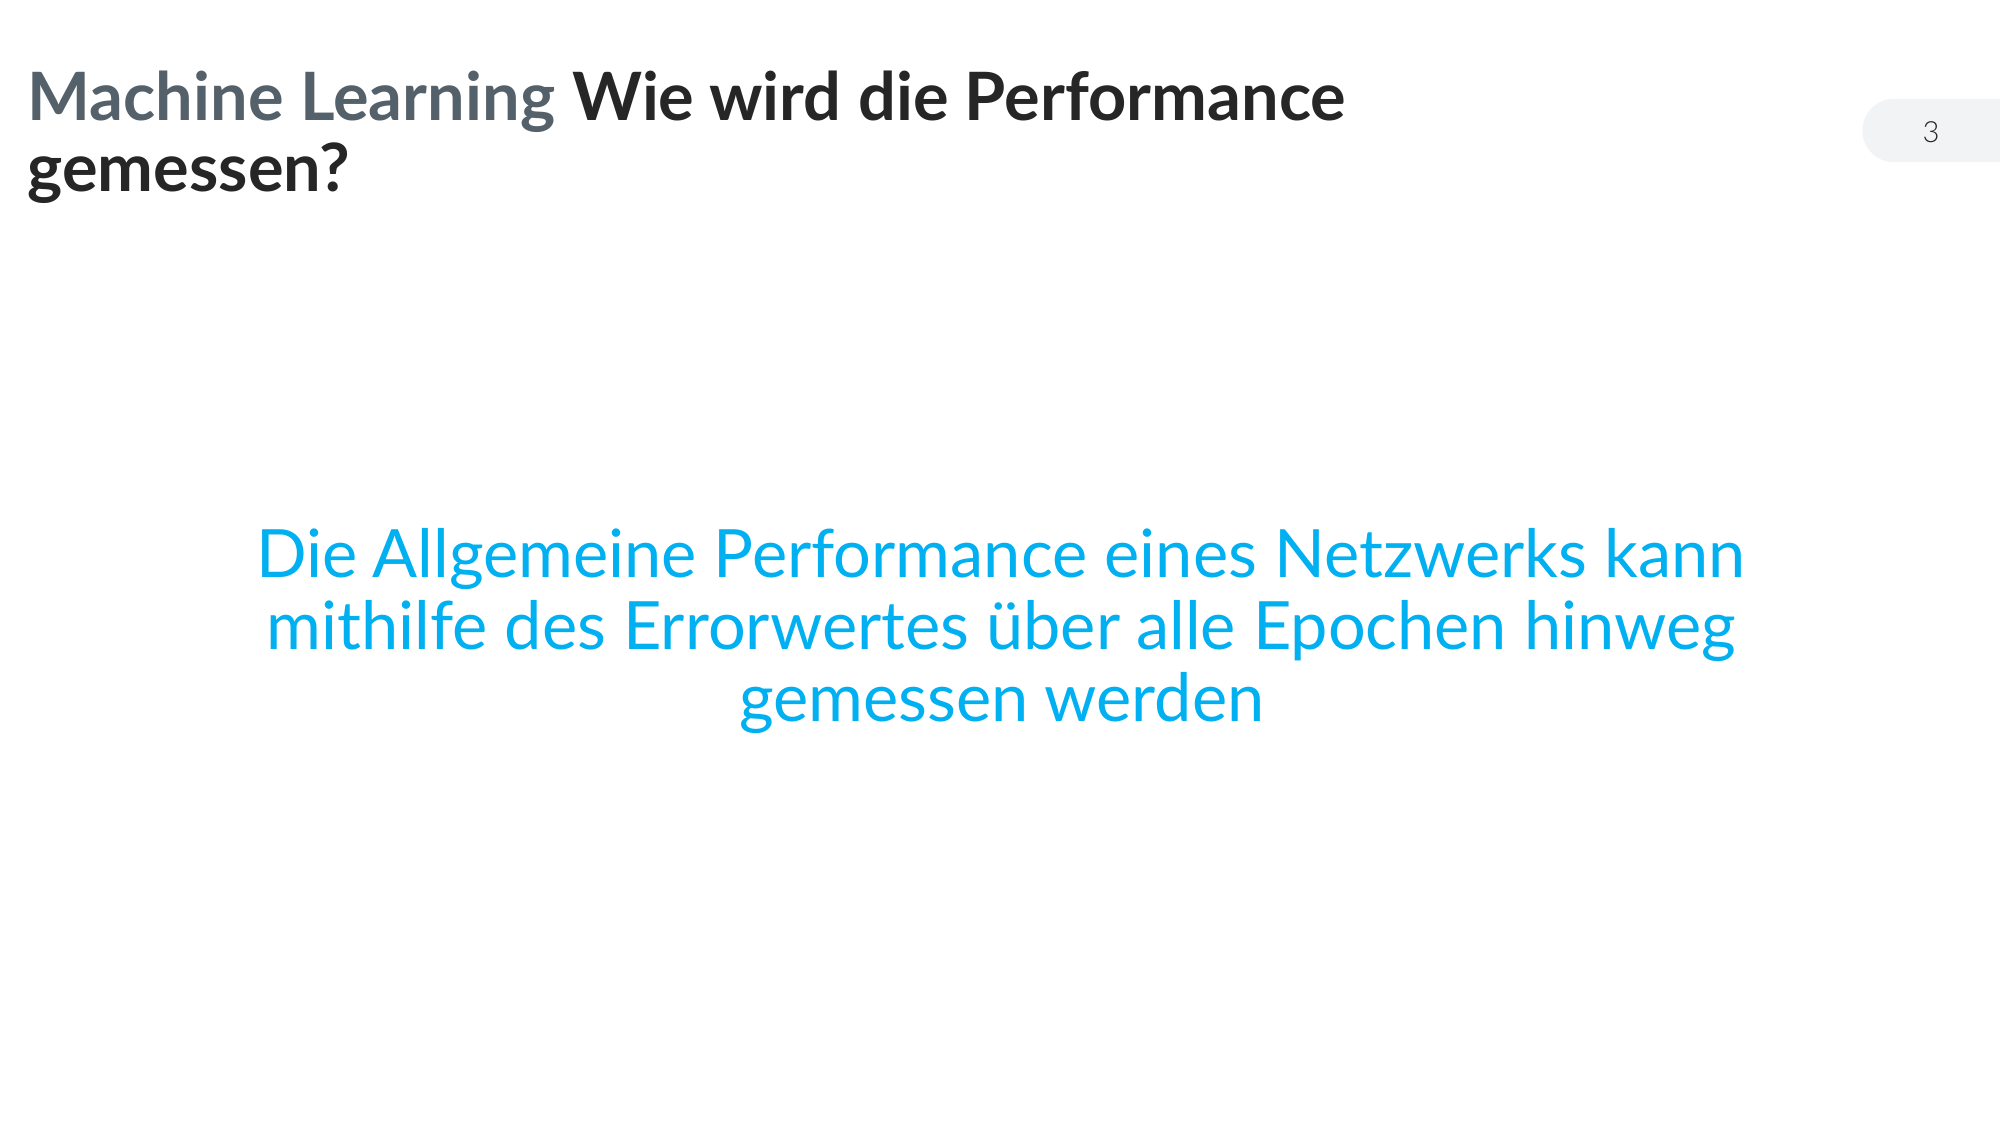

Machine Learning Wie wird die Performance gemessen?
3
Die Allgemeine Performance eines Netzwerks kann mithilfe des Errorwertes über alle Epochen hinweg gemessen werden